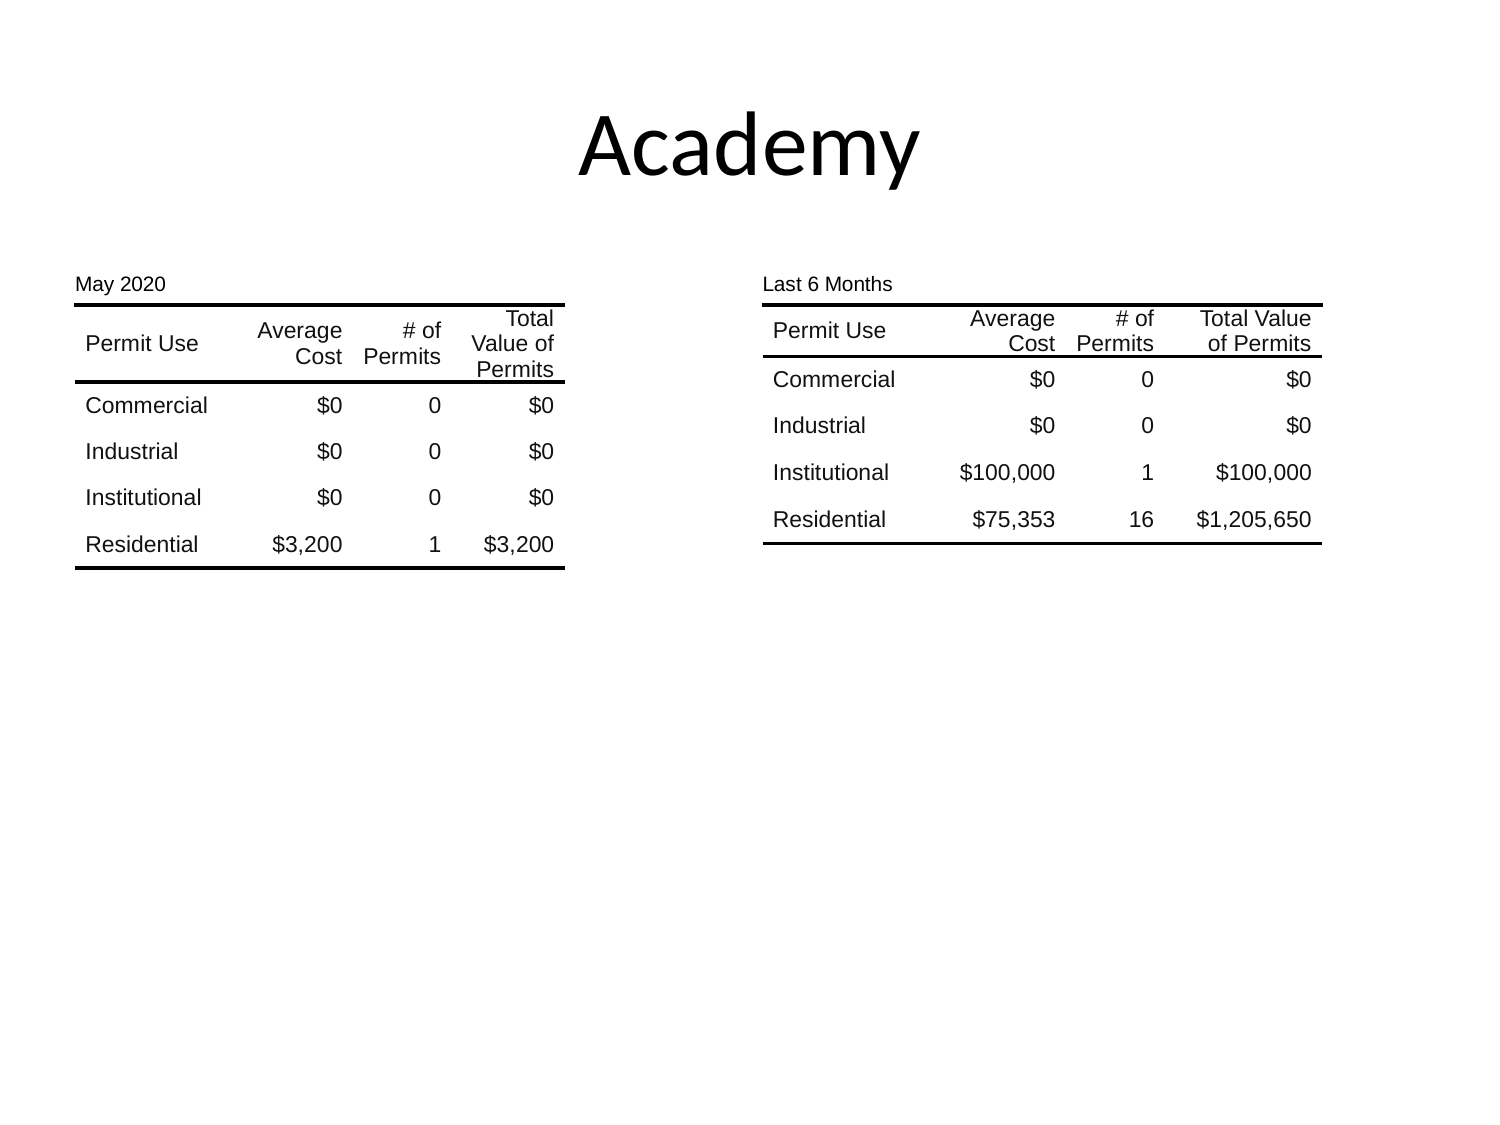

# Academy
| May 2020 | May 2020 | May 2020 | May 2020 |
| --- | --- | --- | --- |
| Permit Use | Average Cost | # of Permits | Total Value of Permits |
| Commercial | $0 | 0 | $0 |
| Industrial | $0 | 0 | $0 |
| Institutional | $0 | 0 | $0 |
| Residential | $3,200 | 1 | $3,200 |
| Last 6 Months | Last 6 Months | Last 6 Months | Last 6 Months |
| --- | --- | --- | --- |
| Permit Use | Average Cost | # of Permits | Total Value of Permits |
| Commercial | $0 | 0 | $0 |
| Industrial | $0 | 0 | $0 |
| Institutional | $100,000 | 1 | $100,000 |
| Residential | $75,353 | 16 | $1,205,650 |